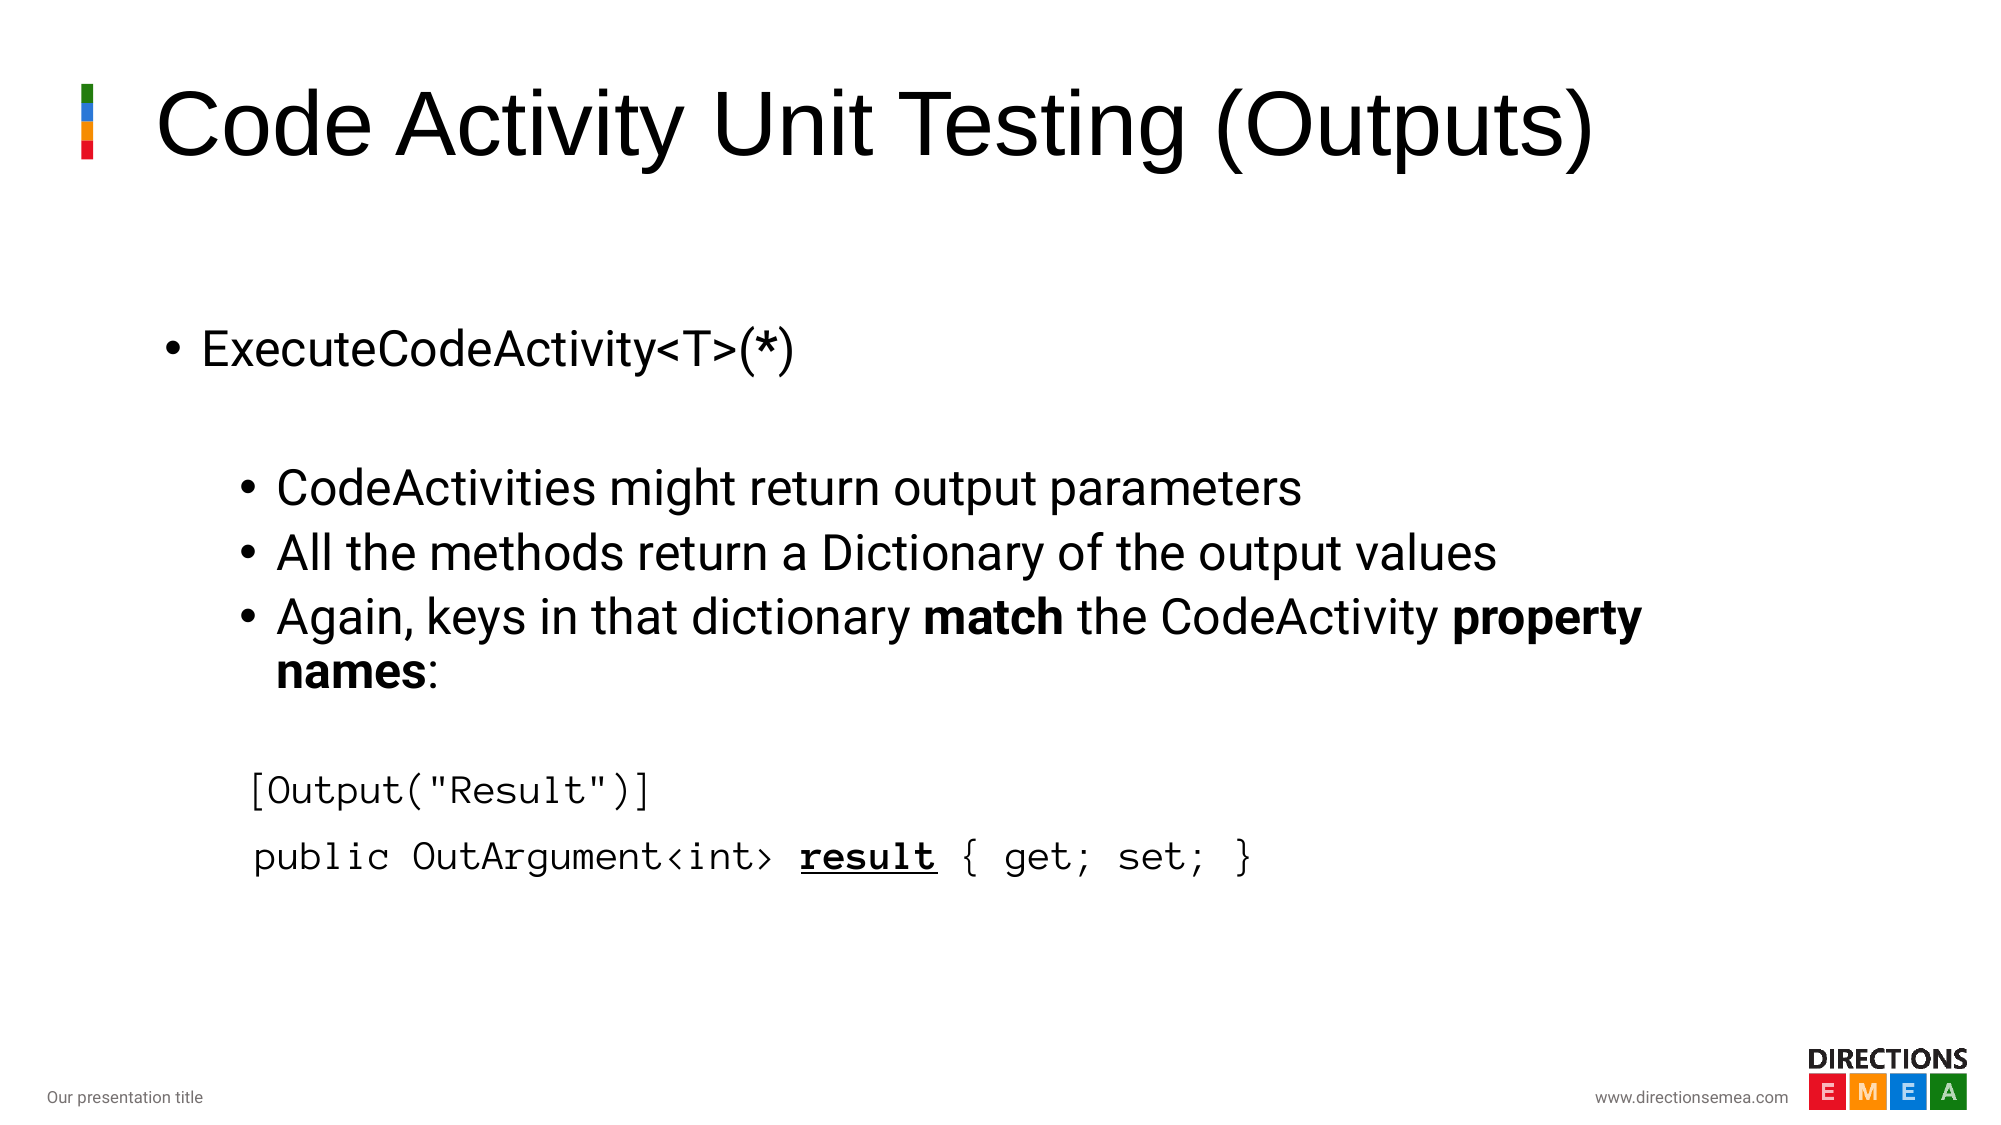

# Code Activity Unit Testing (Outputs)
ExecuteCodeActivity<T>(*)

CodeActivities might return output parameters
All the methods return a Dictionary of the output values
Again, keys in that dictionary match the CodeActivity property names:

      [Output("Result")]
    public OutArgument<int> result { get; set; }